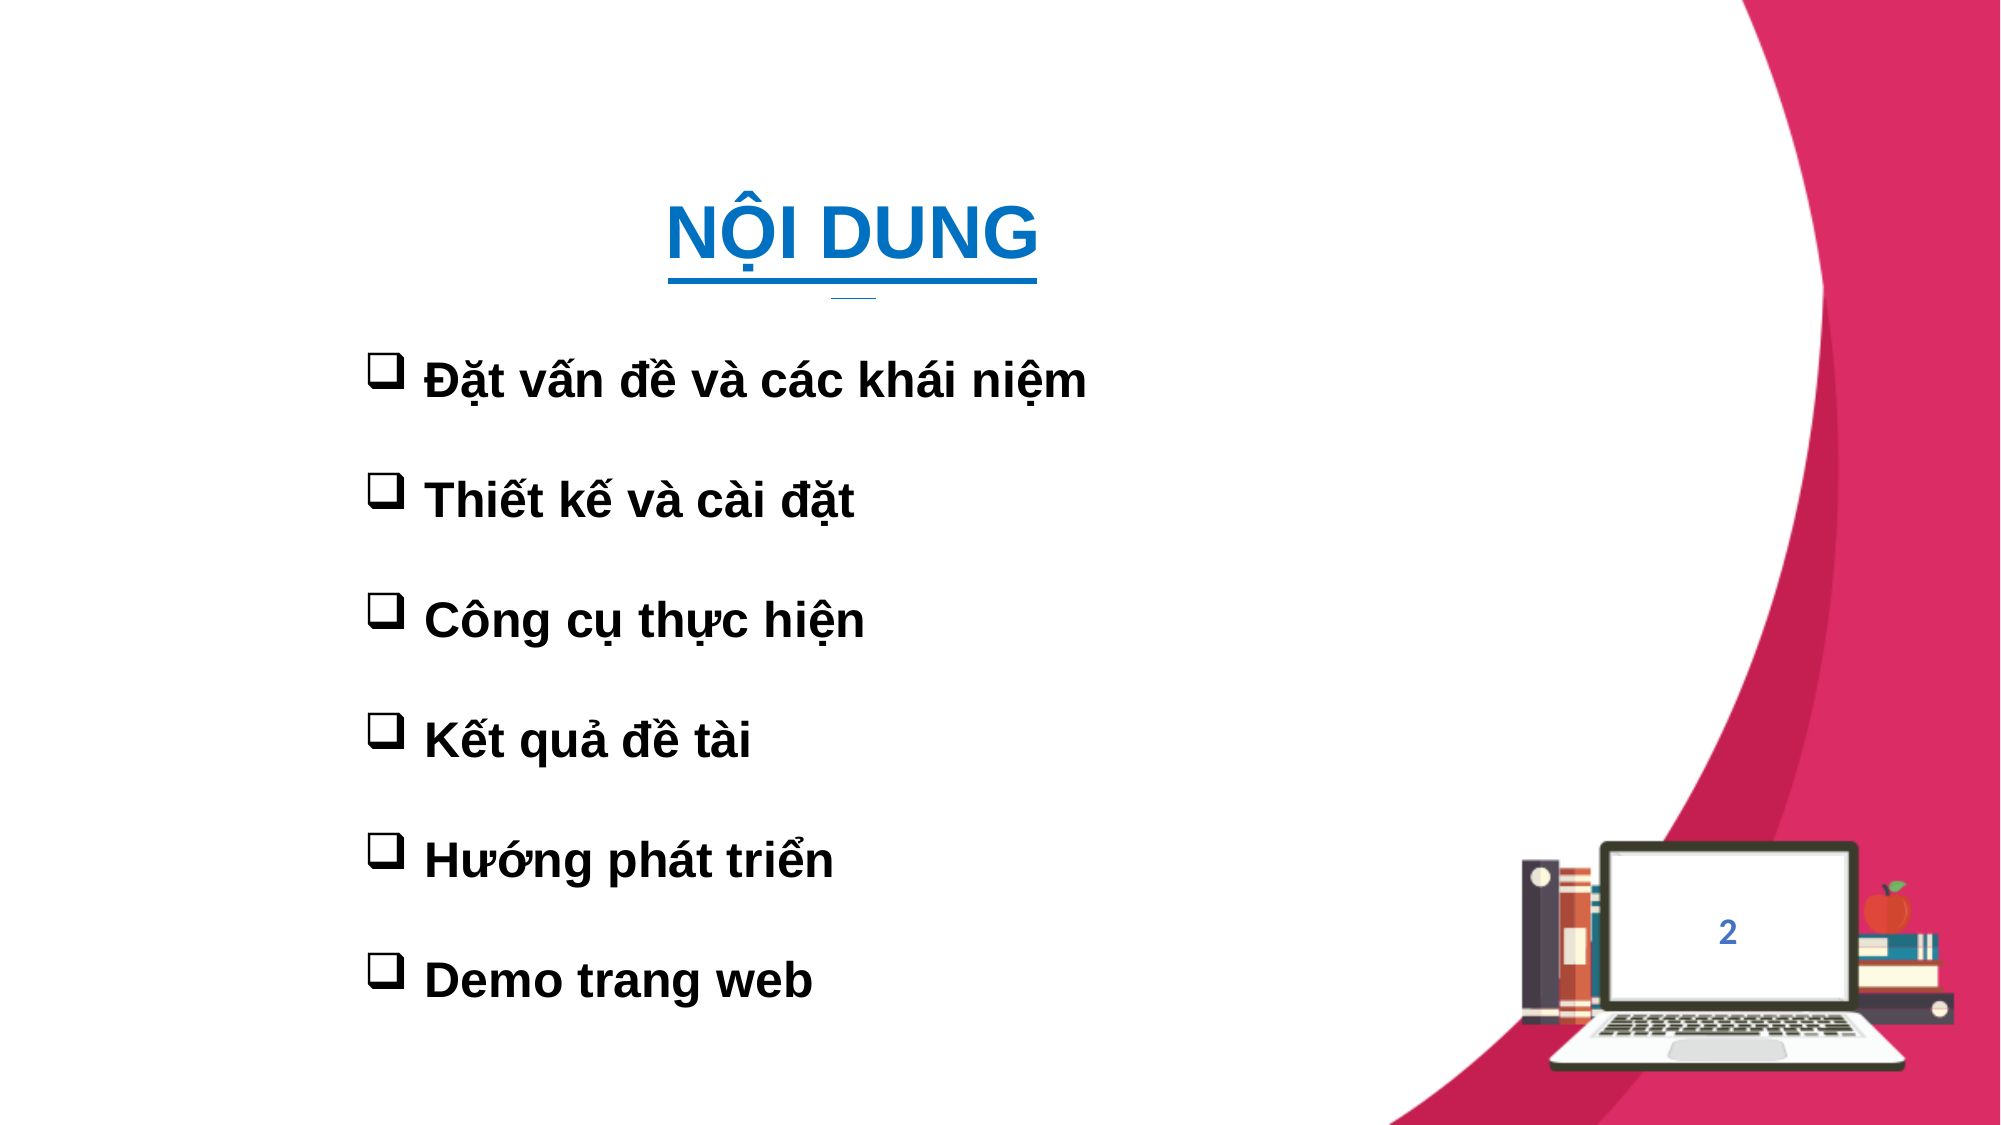

NỘI DUNG

 Đặt vấn đề và các khái niệm

 Thiết kế và cài đặt

 Công cụ thực hiện

 Kết quả đề tài

 Hướng phát triển

 Demo trang web

2